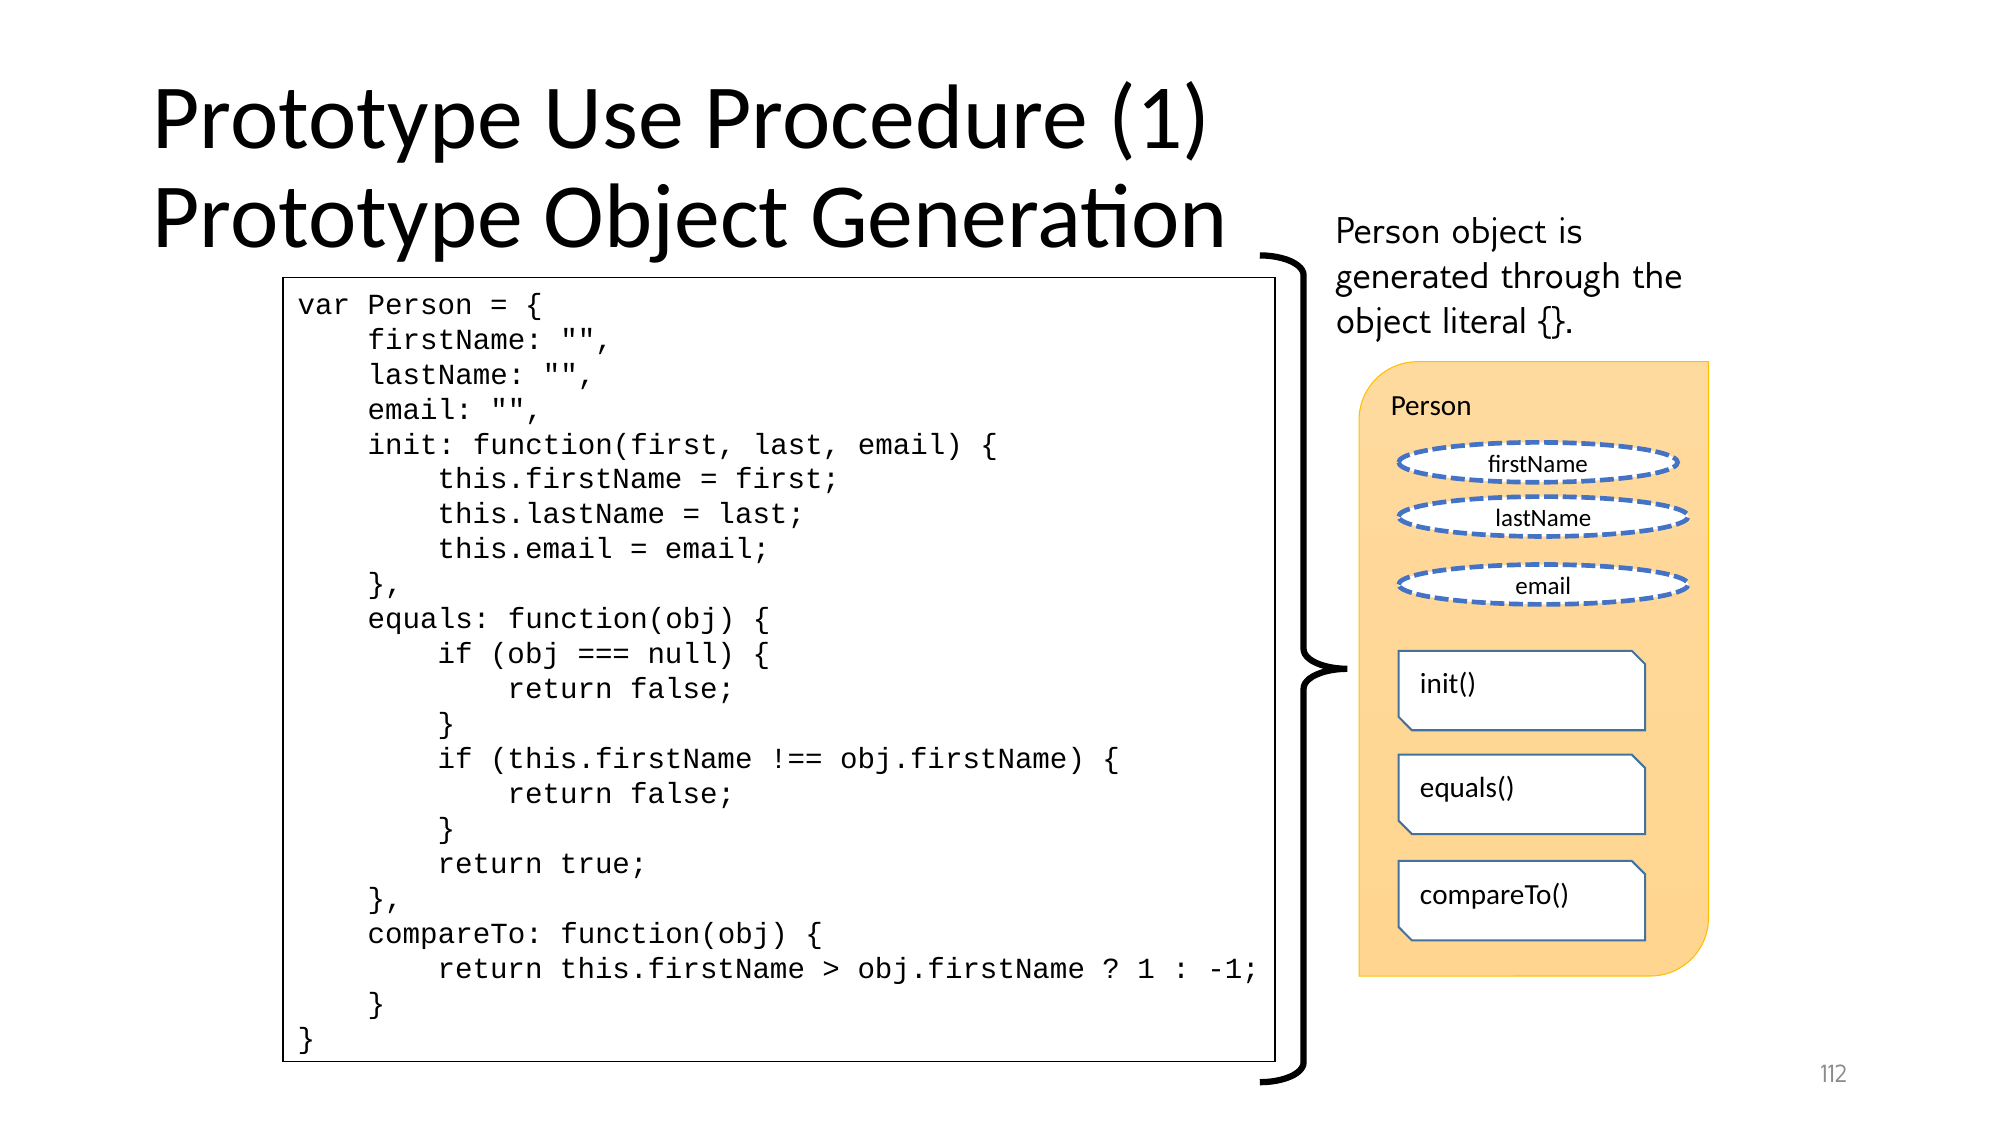

# Prototype Use Procedure (1) Prototype Object Generation
Person object is generated through the object literal {}.

var Person = {
    firstName: "",
    lastName: "",
    email: "",
    init: function(first, last, email) {
        this.firstName = first;
        this.lastName = last;
        this.email = email;
    },
    equals: function(obj) {
        if (obj === null) {
            return false;
        }
        if (this.firstName !== obj.firstName) {
            return false;
        }
        return true;
    },
    compareTo: function(obj) {
        return this.firstName > obj.firstName ? 1 : -1;
    }
}
Person
firstName
lastName
email
init()
equals()
compareTo()
112